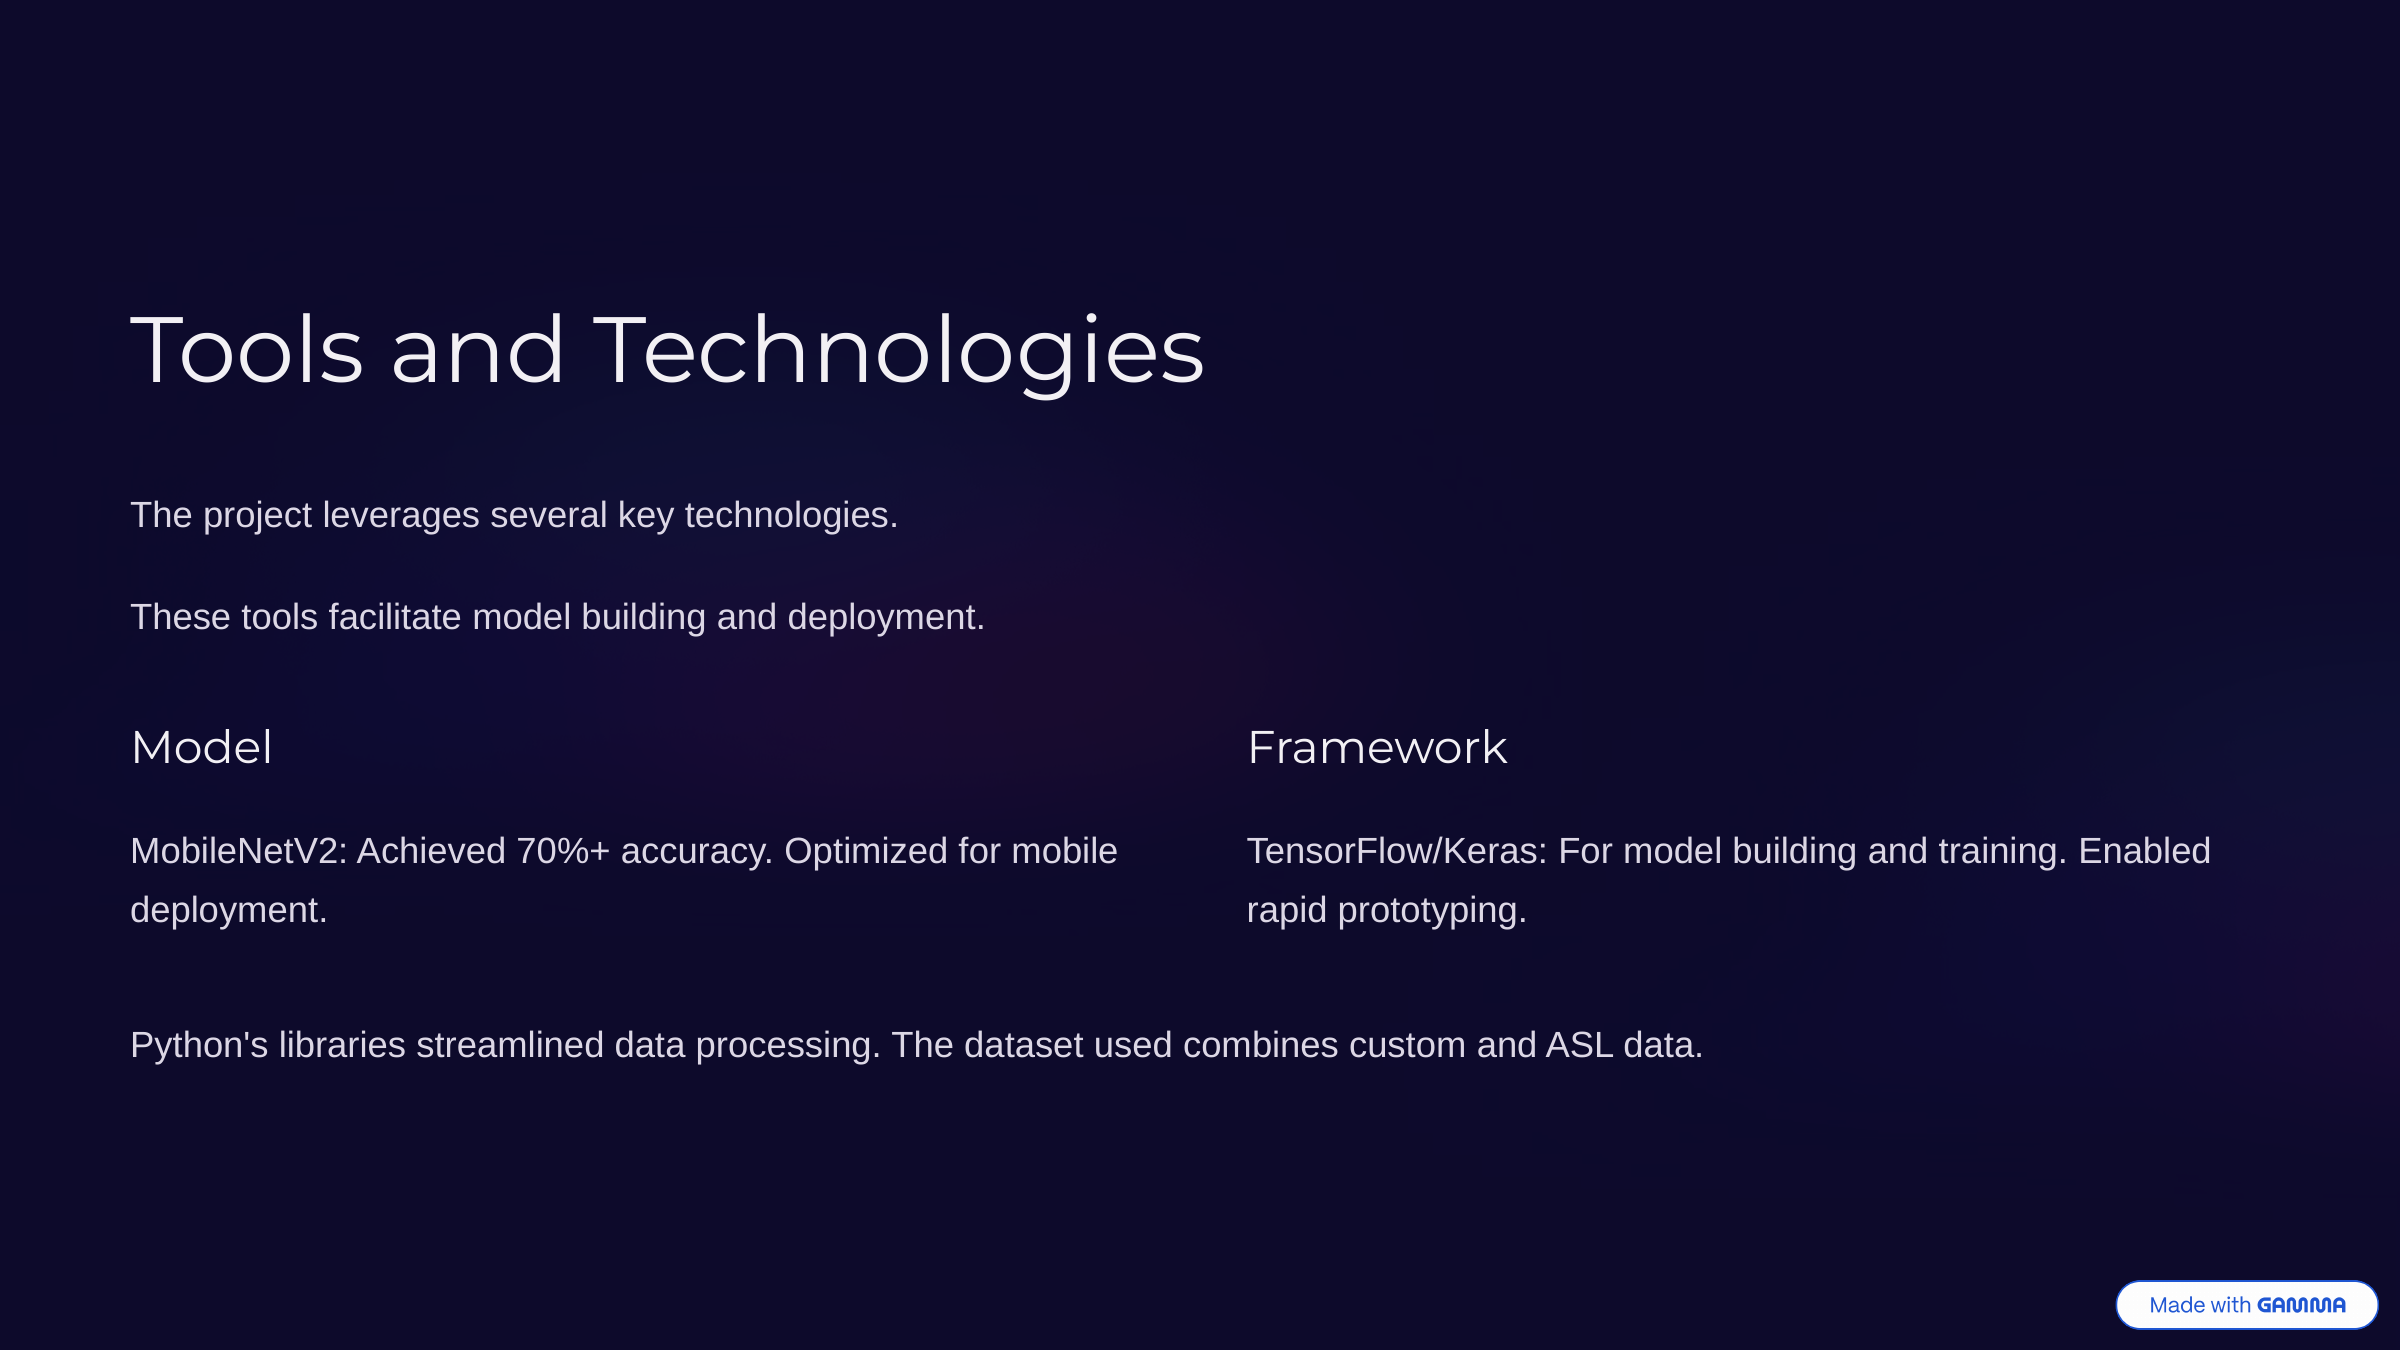

Tools and Technologies
The project leverages several key technologies.
These tools facilitate model building and deployment.
Model
Framework
MobileNetV2: Achieved 70%+ accuracy. Optimized for mobile deployment.
TensorFlow/Keras: For model building and training. Enabled rapid prototyping.
Python's libraries streamlined data processing. The dataset used combines custom and ASL data.